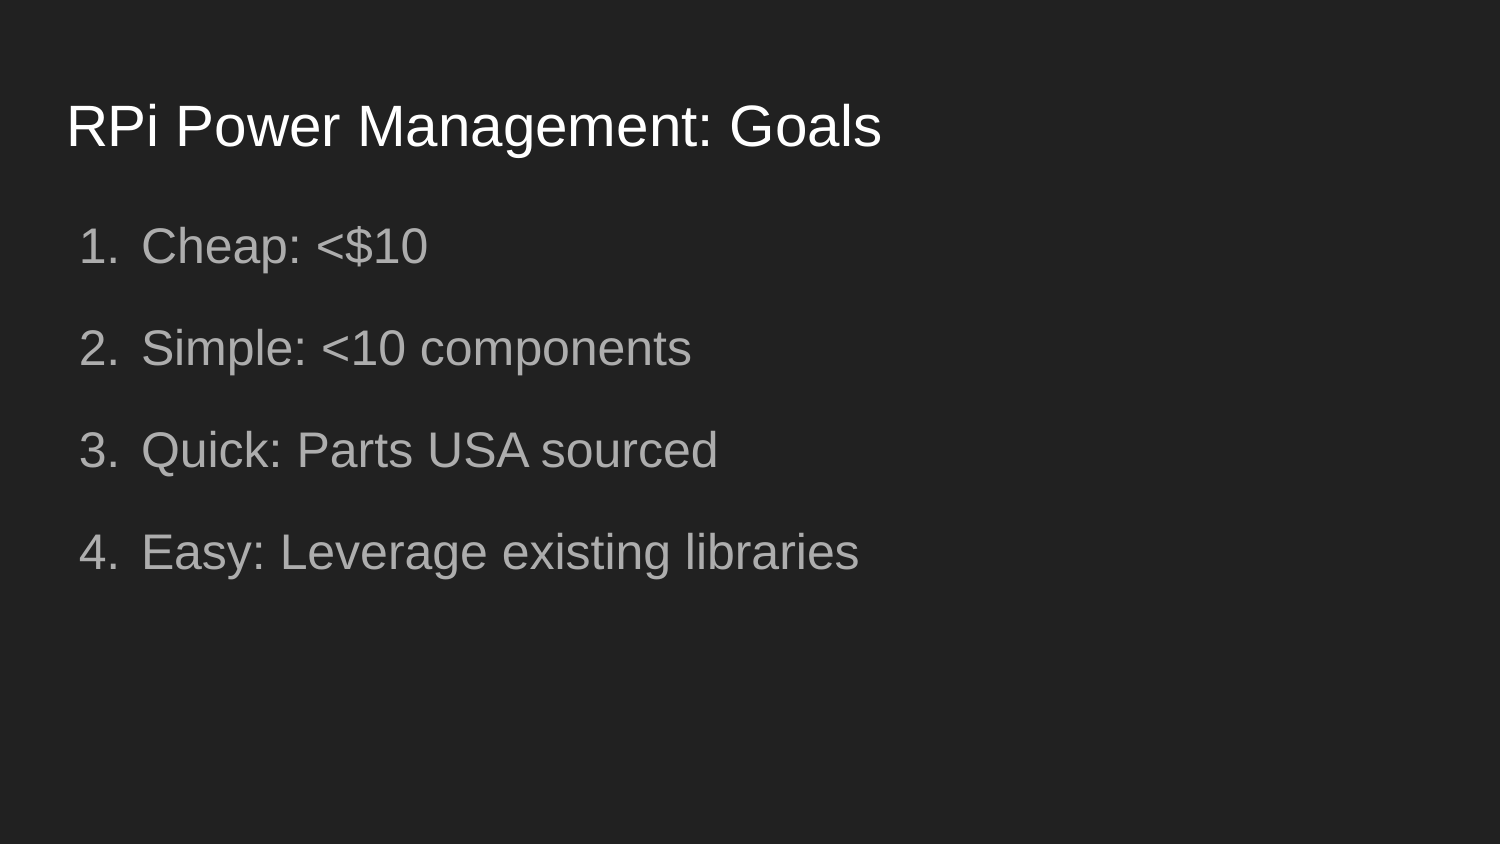

# RPi Power Management: Goals
Cheap: <$10
Simple: <10 components
Quick: Parts USA sourced
Easy: Leverage existing libraries